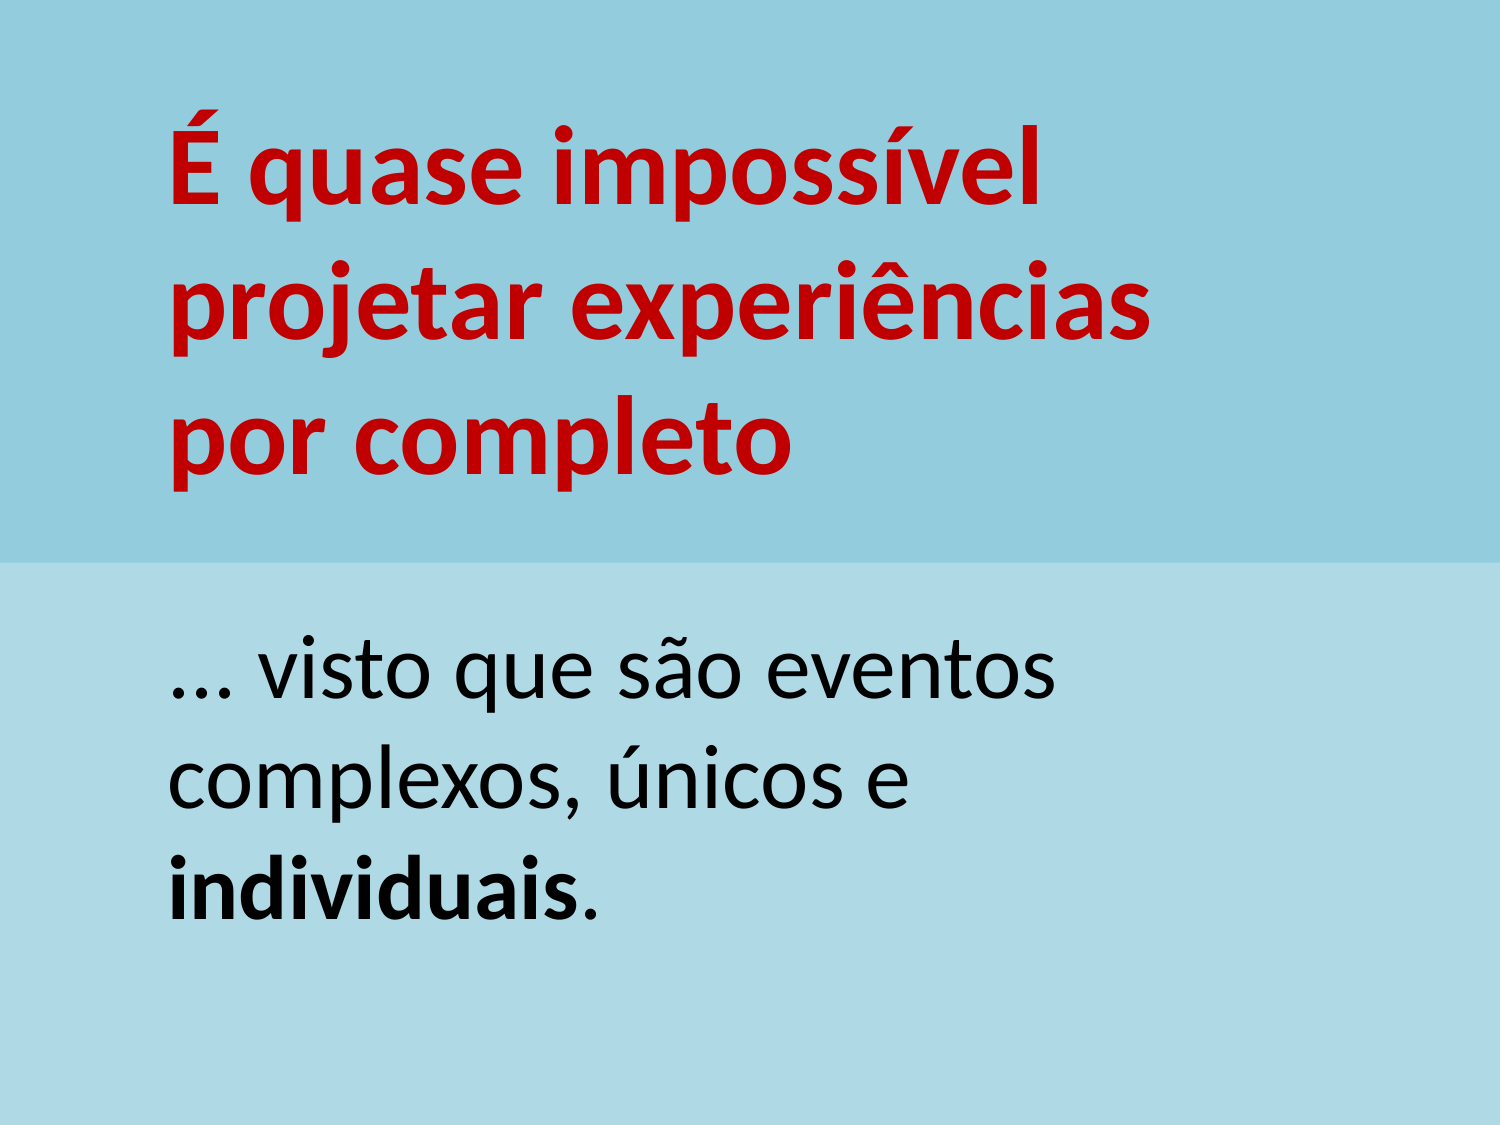

# É quase impossível projetar experiências por completo ... visto que são eventos complexos, únicos e individuais.